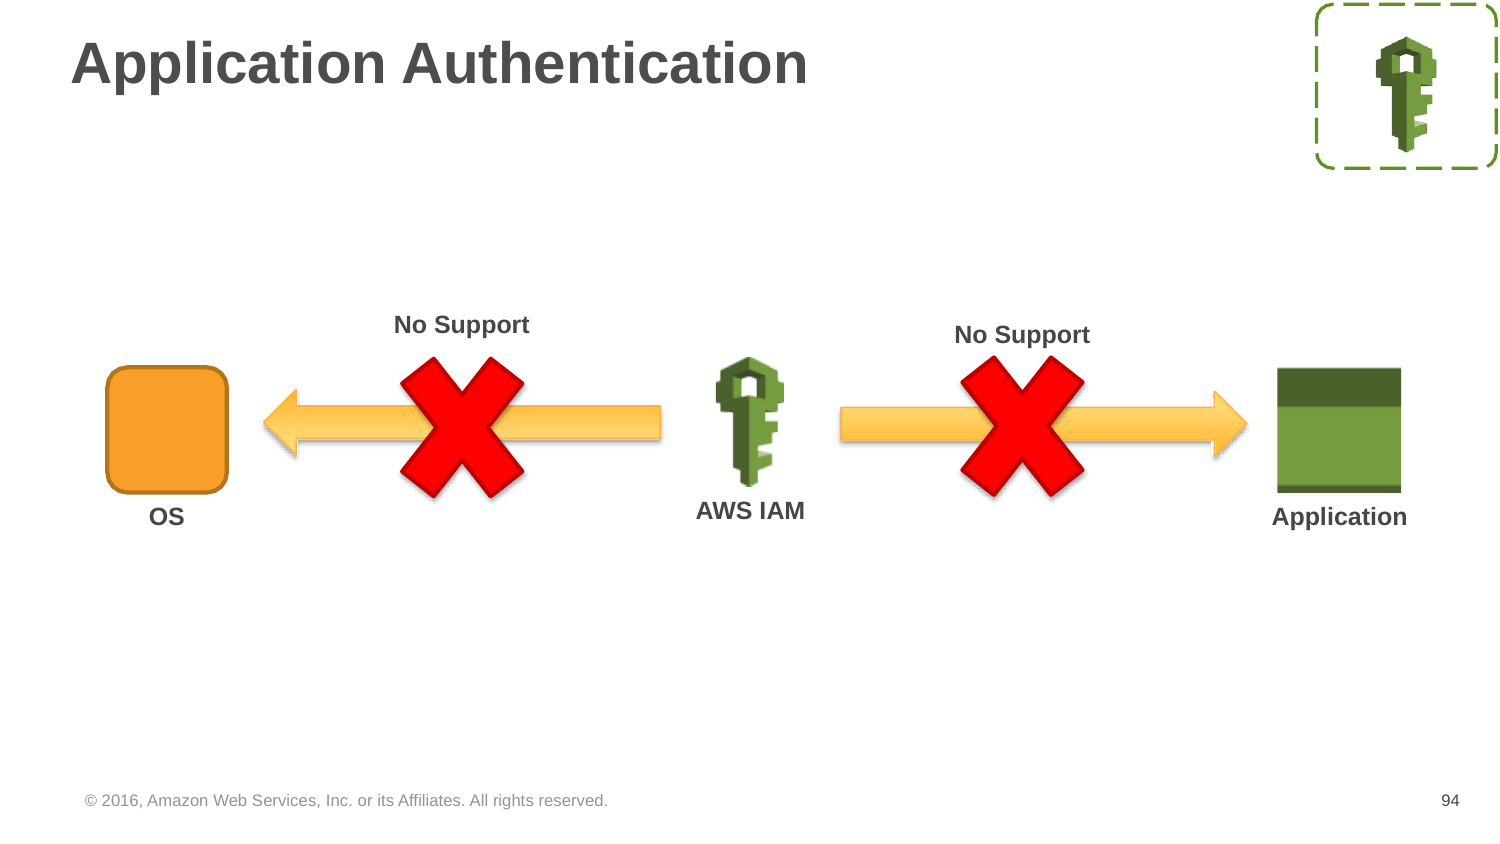

# Application Authentication
No Support
No Support

AWS IAM
OS
Application
© 2016, Amazon Web Services, Inc. or its Affiliates. All rights reserved.
94